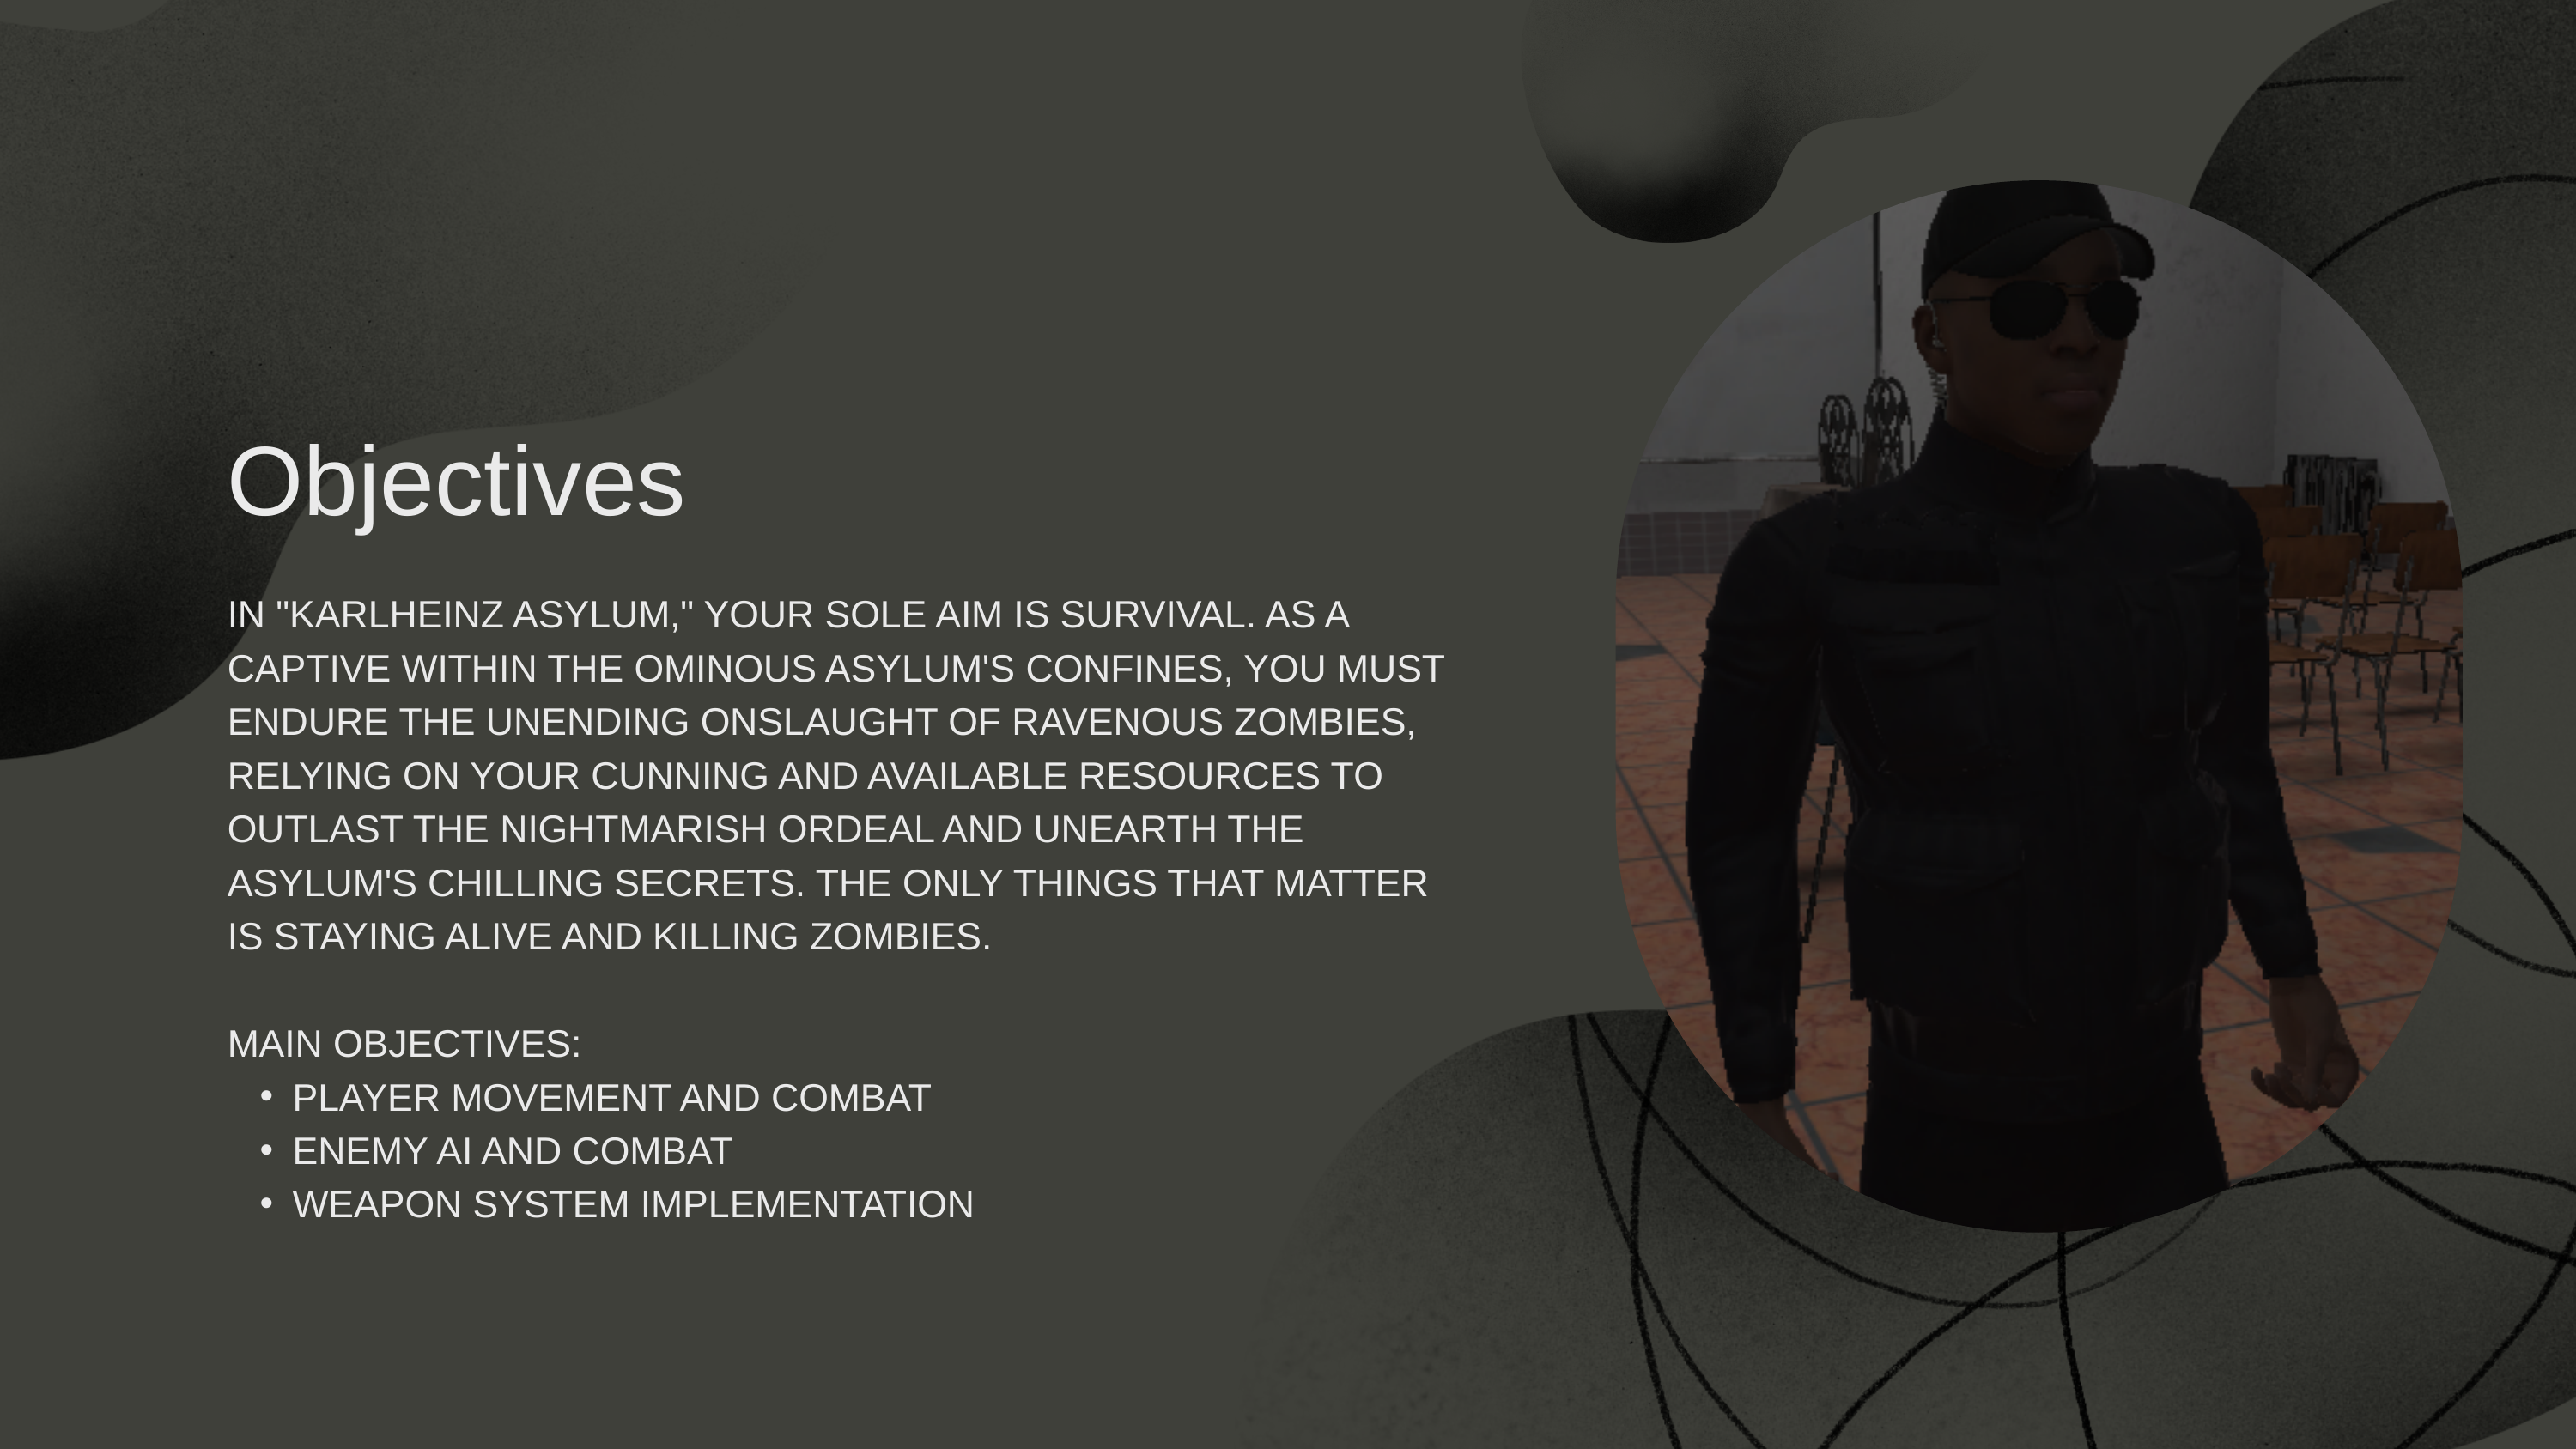

Objectives
IN "KARLHEINZ ASYLUM," YOUR SOLE AIM IS SURVIVAL. AS A CAPTIVE WITHIN THE OMINOUS ASYLUM'S CONFINES, YOU MUST ENDURE THE UNENDING ONSLAUGHT OF RAVENOUS ZOMBIES, RELYING ON YOUR CUNNING AND AVAILABLE RESOURCES TO OUTLAST THE NIGHTMARISH ORDEAL AND UNEARTH THE ASYLUM'S CHILLING SECRETS. THE ONLY THINGS THAT MATTER IS STAYING ALIVE AND KILLING ZOMBIES.

MAIN OBJECTIVES:
PLAYER MOVEMENT AND COMBAT
ENEMY AI AND COMBAT
WEAPON SYSTEM IMPLEMENTATION